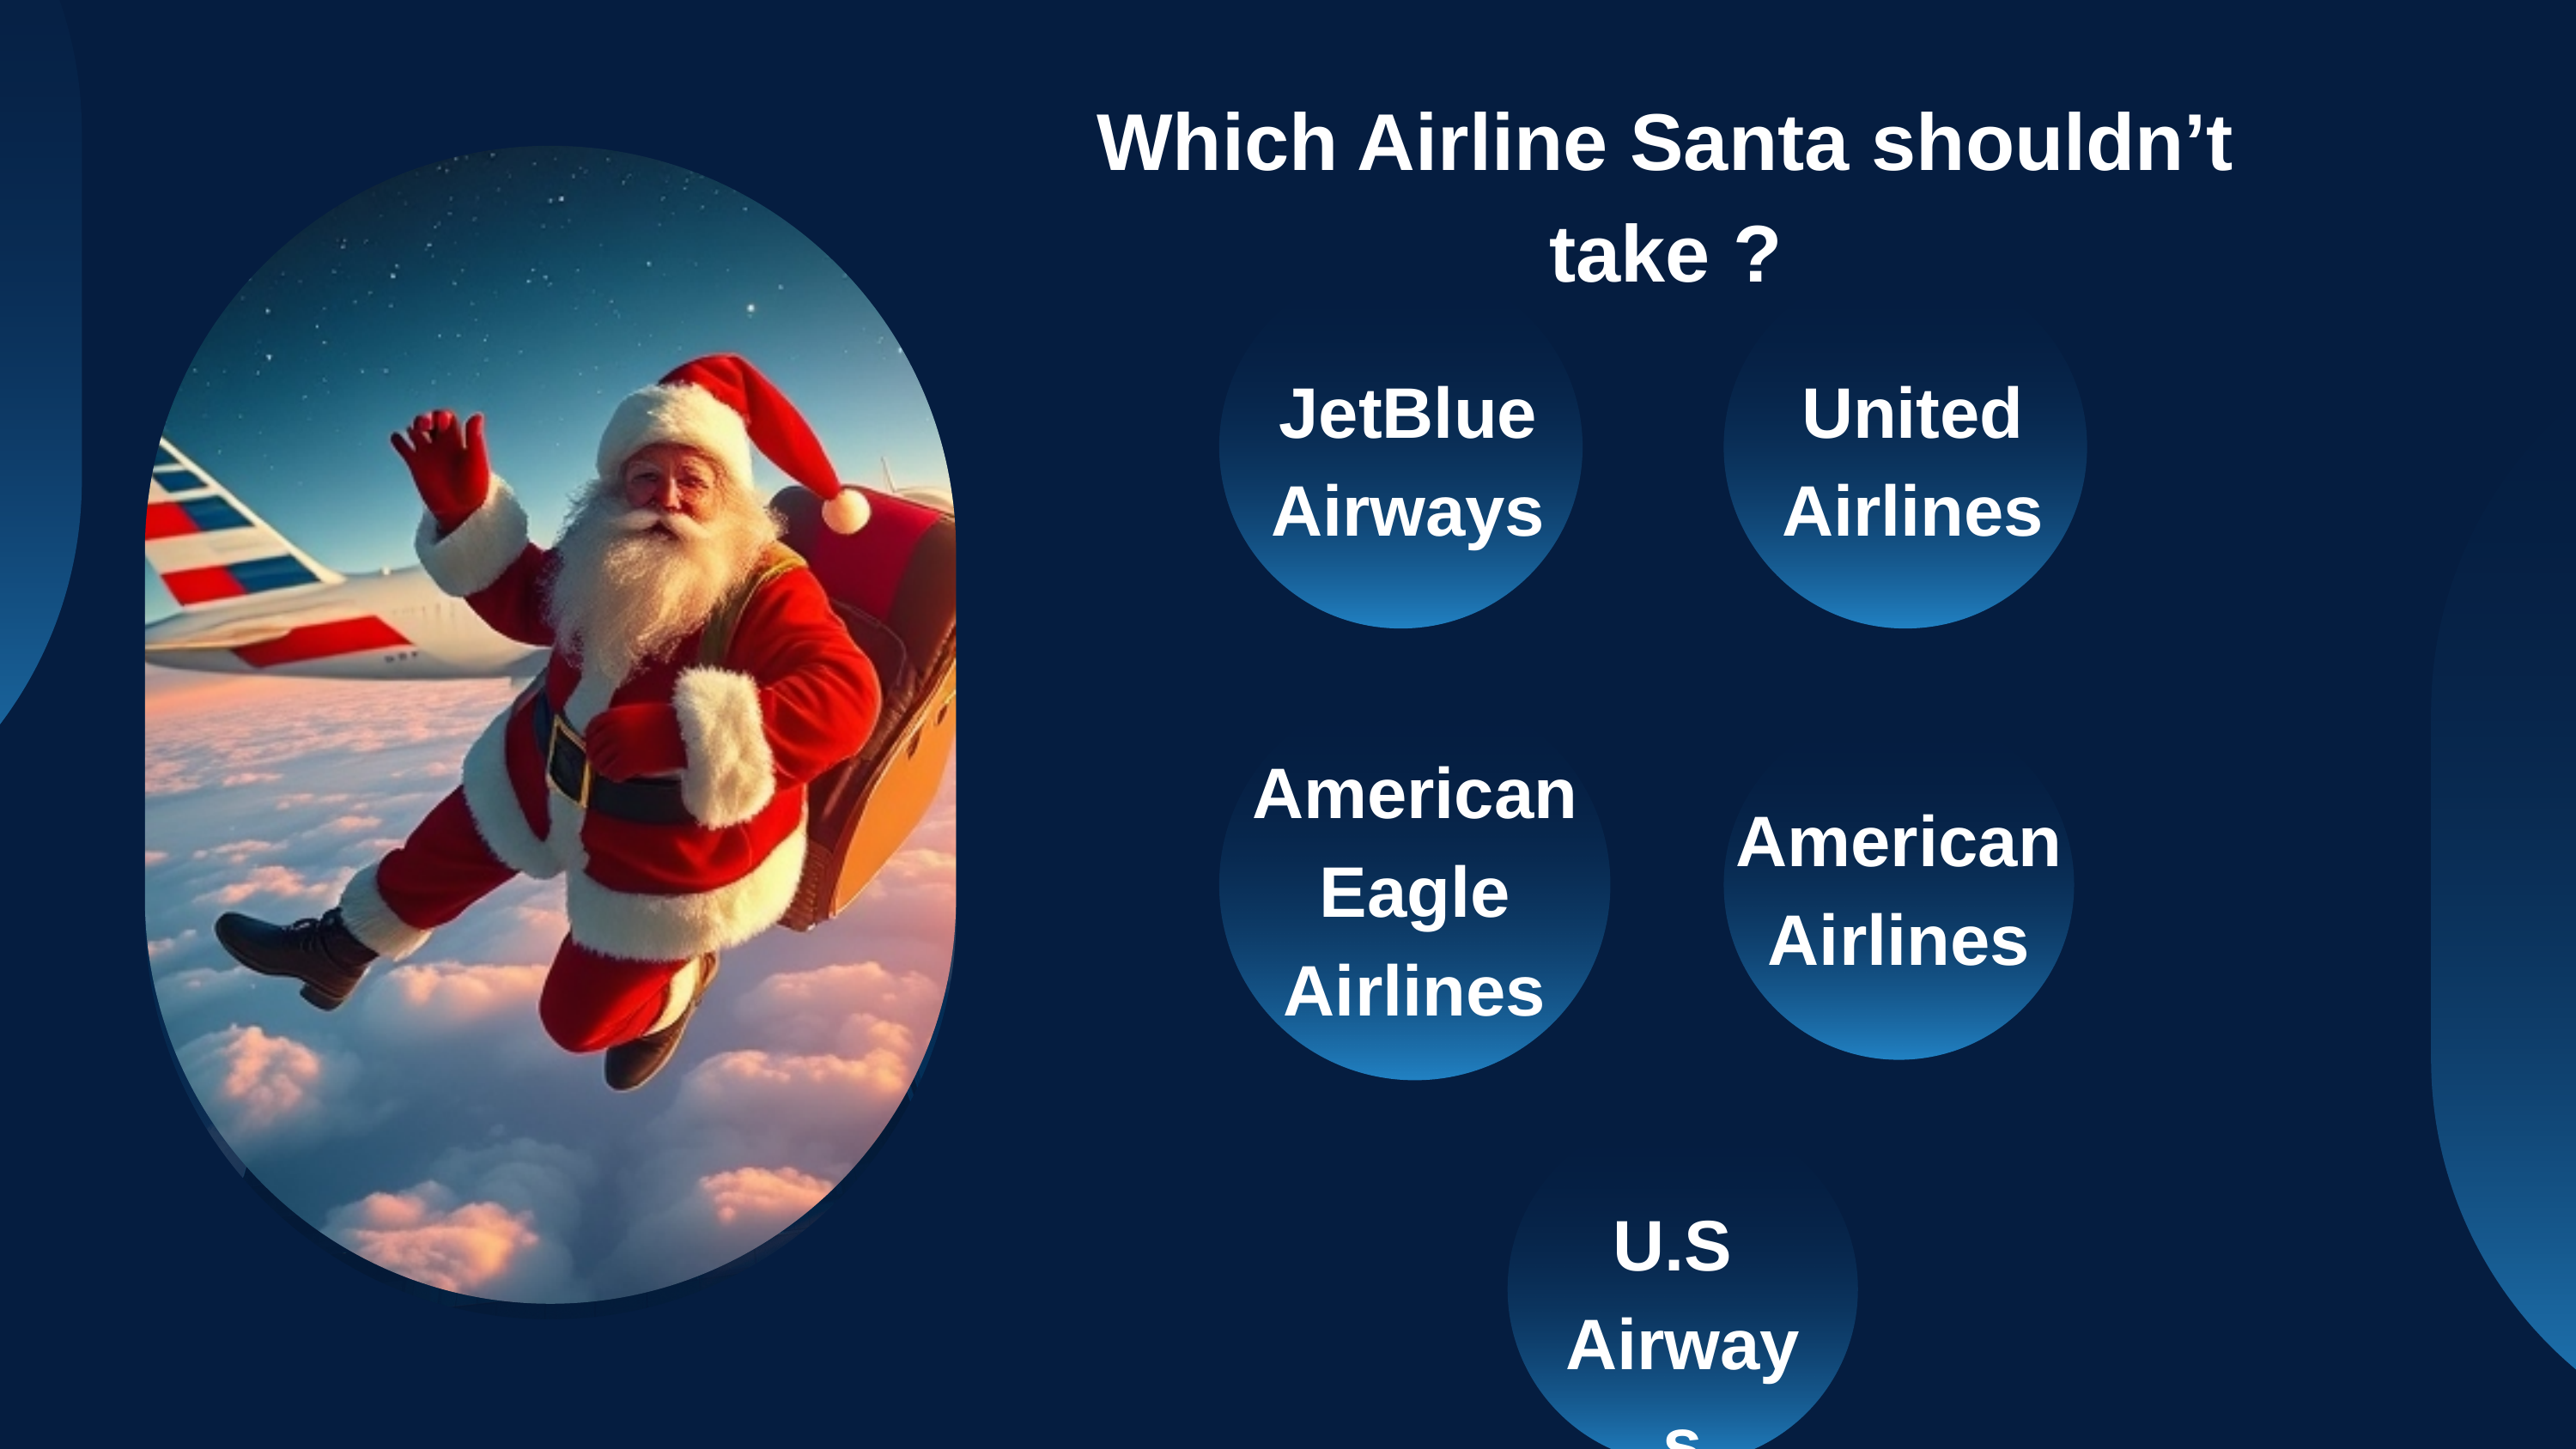

Which Airline Santa shouldn’t take ?

JetBlue Airways
United Airlines

American Eagle Airlines
American Airlines

U.S
Airways